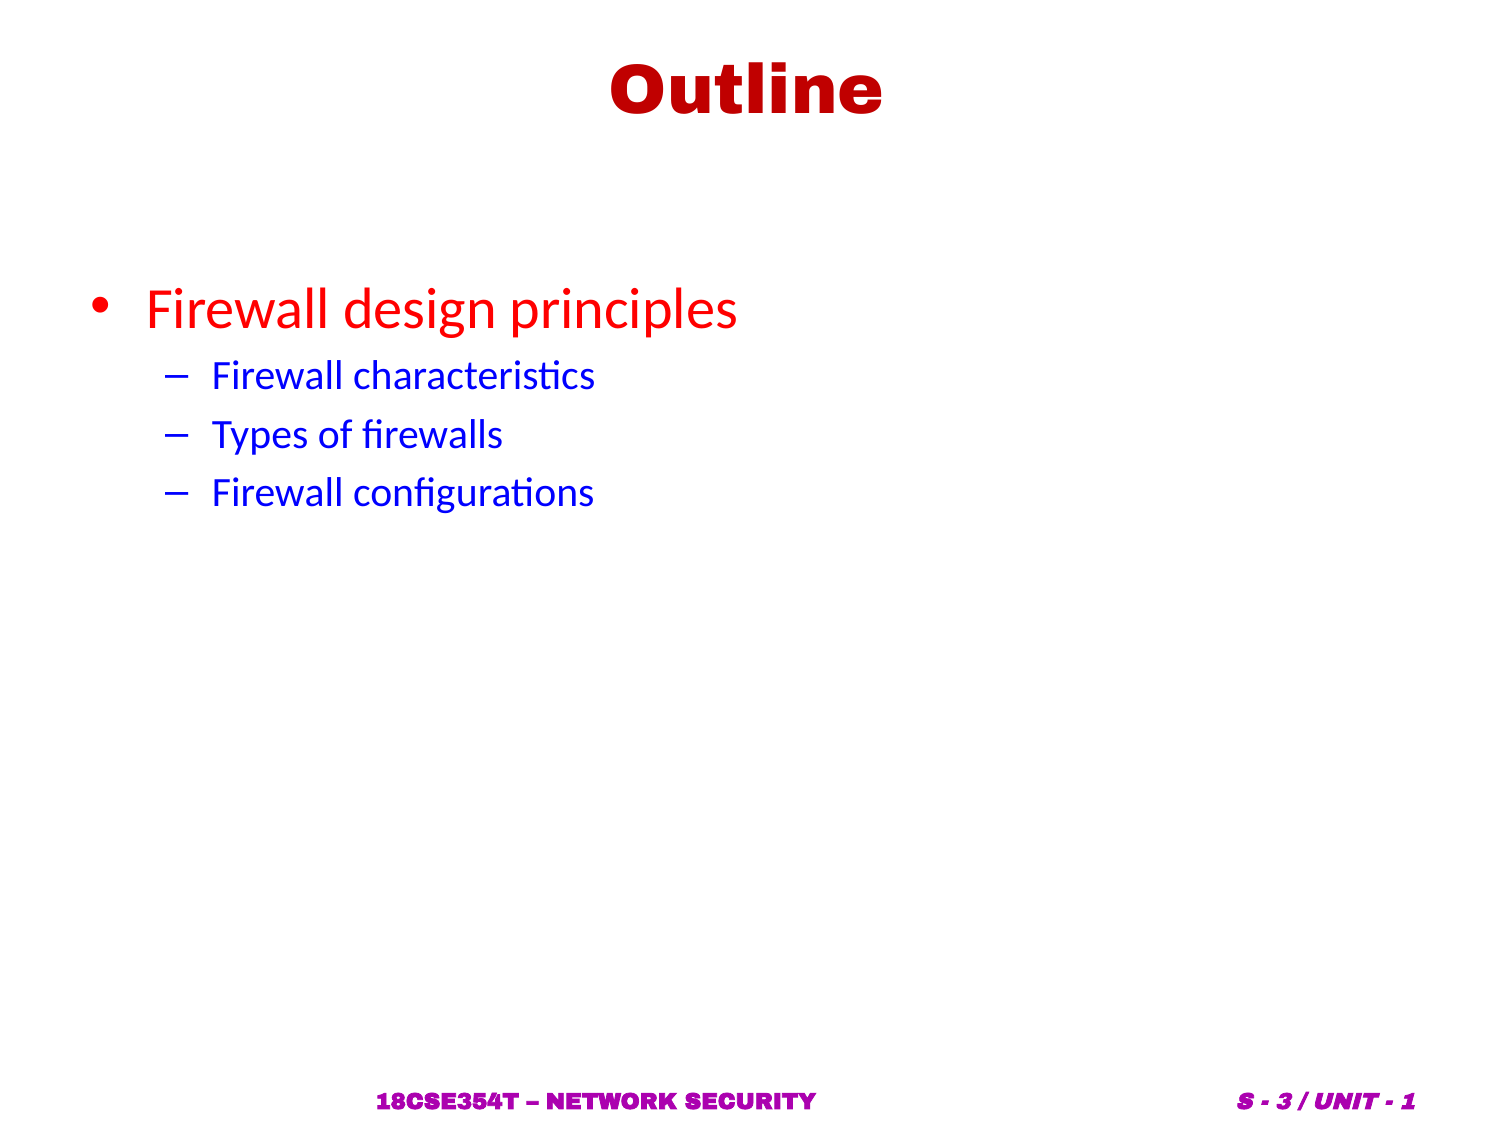

# Outline
Firewall design principles
Firewall characteristics
Types of firewalls
Firewall configurations

                                18CSE354T – NETWORK SECURITY                                                      S - 3 / UNIT - 1